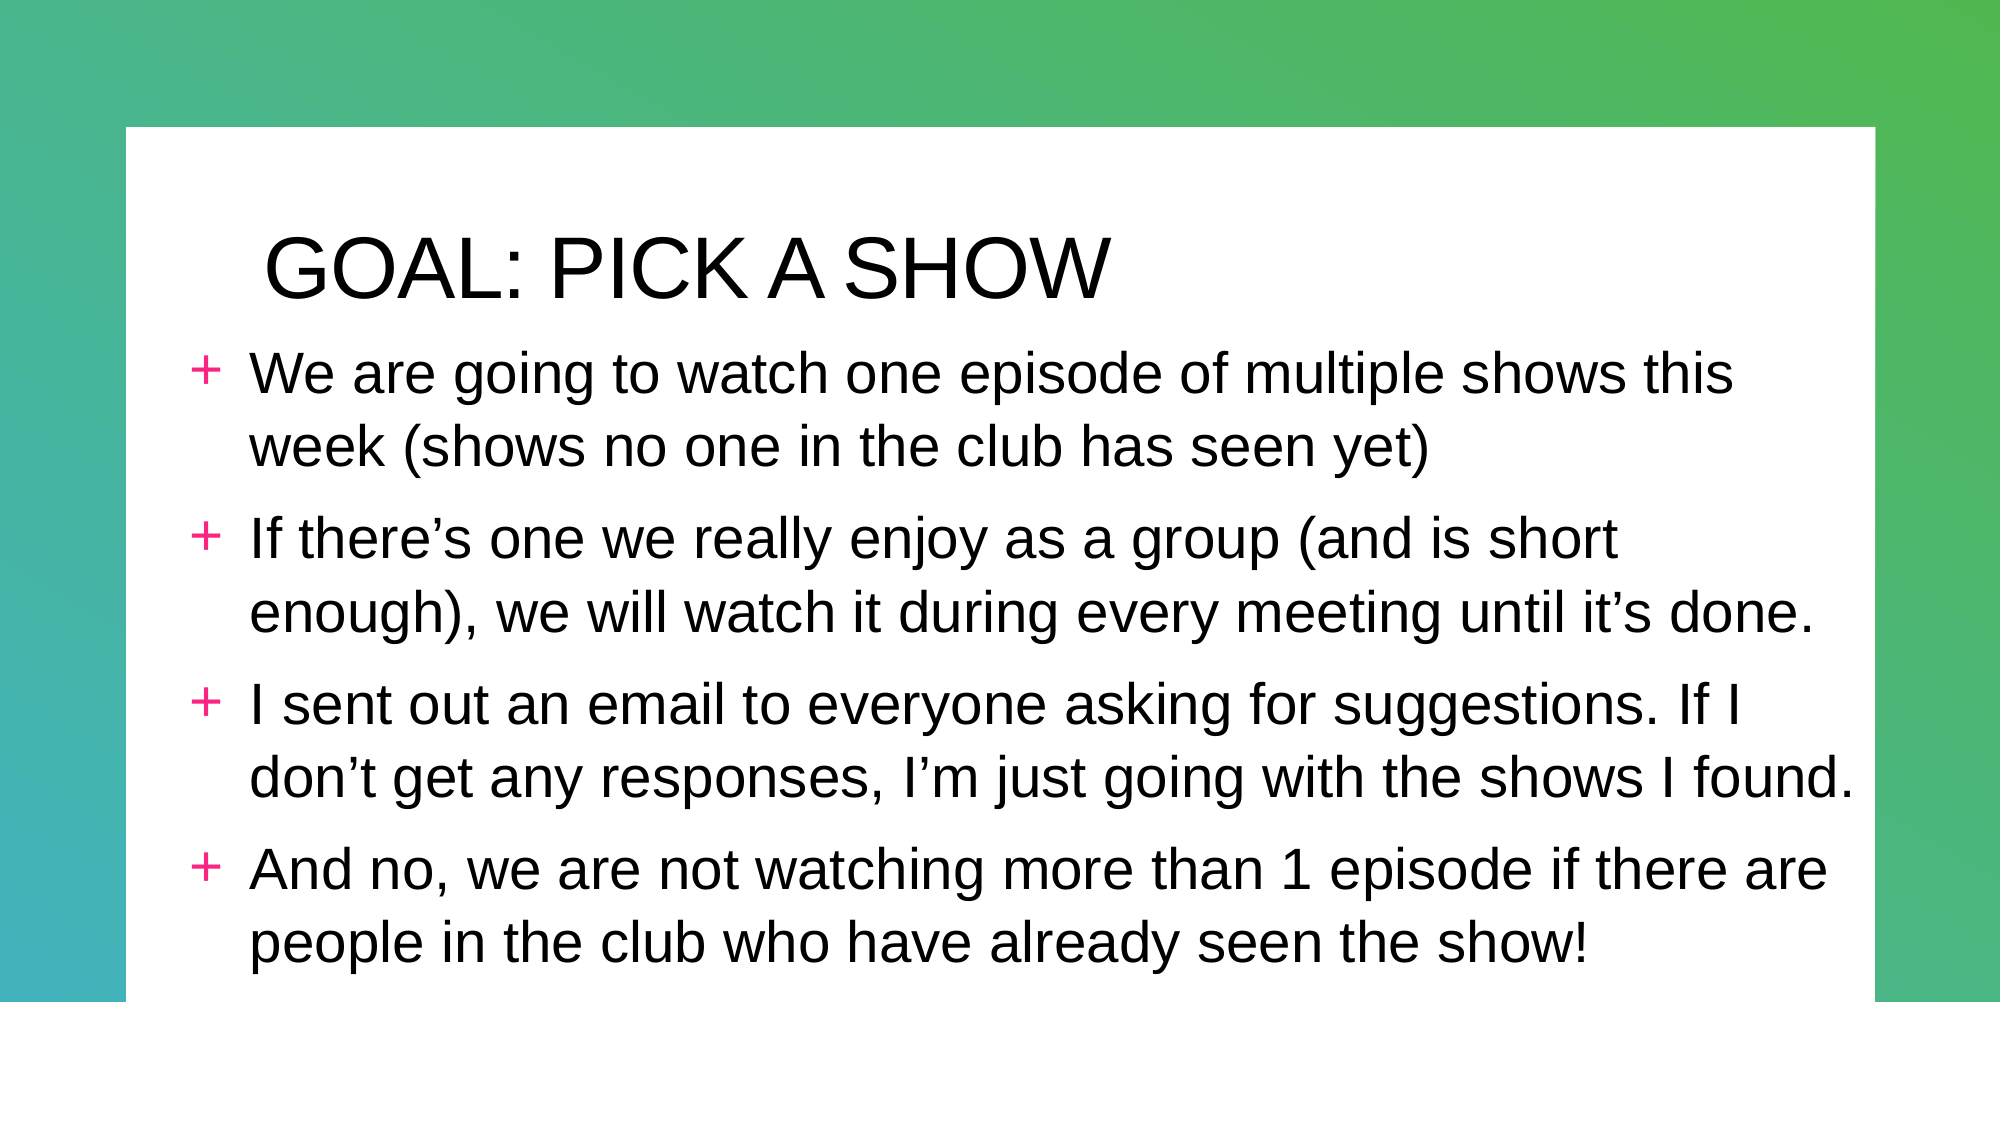

# GOAL: PICK A SHOW
We are going to watch one episode of multiple shows this week (shows no one in the club has seen yet)
If there’s one we really enjoy as a group (and is short enough), we will watch it during every meeting until it’s done.
I sent out an email to everyone asking for suggestions. If I don’t get any responses, I’m just going with the shows I found.
And no, we are not watching more than 1 episode if there are people in the club who have already seen the show!